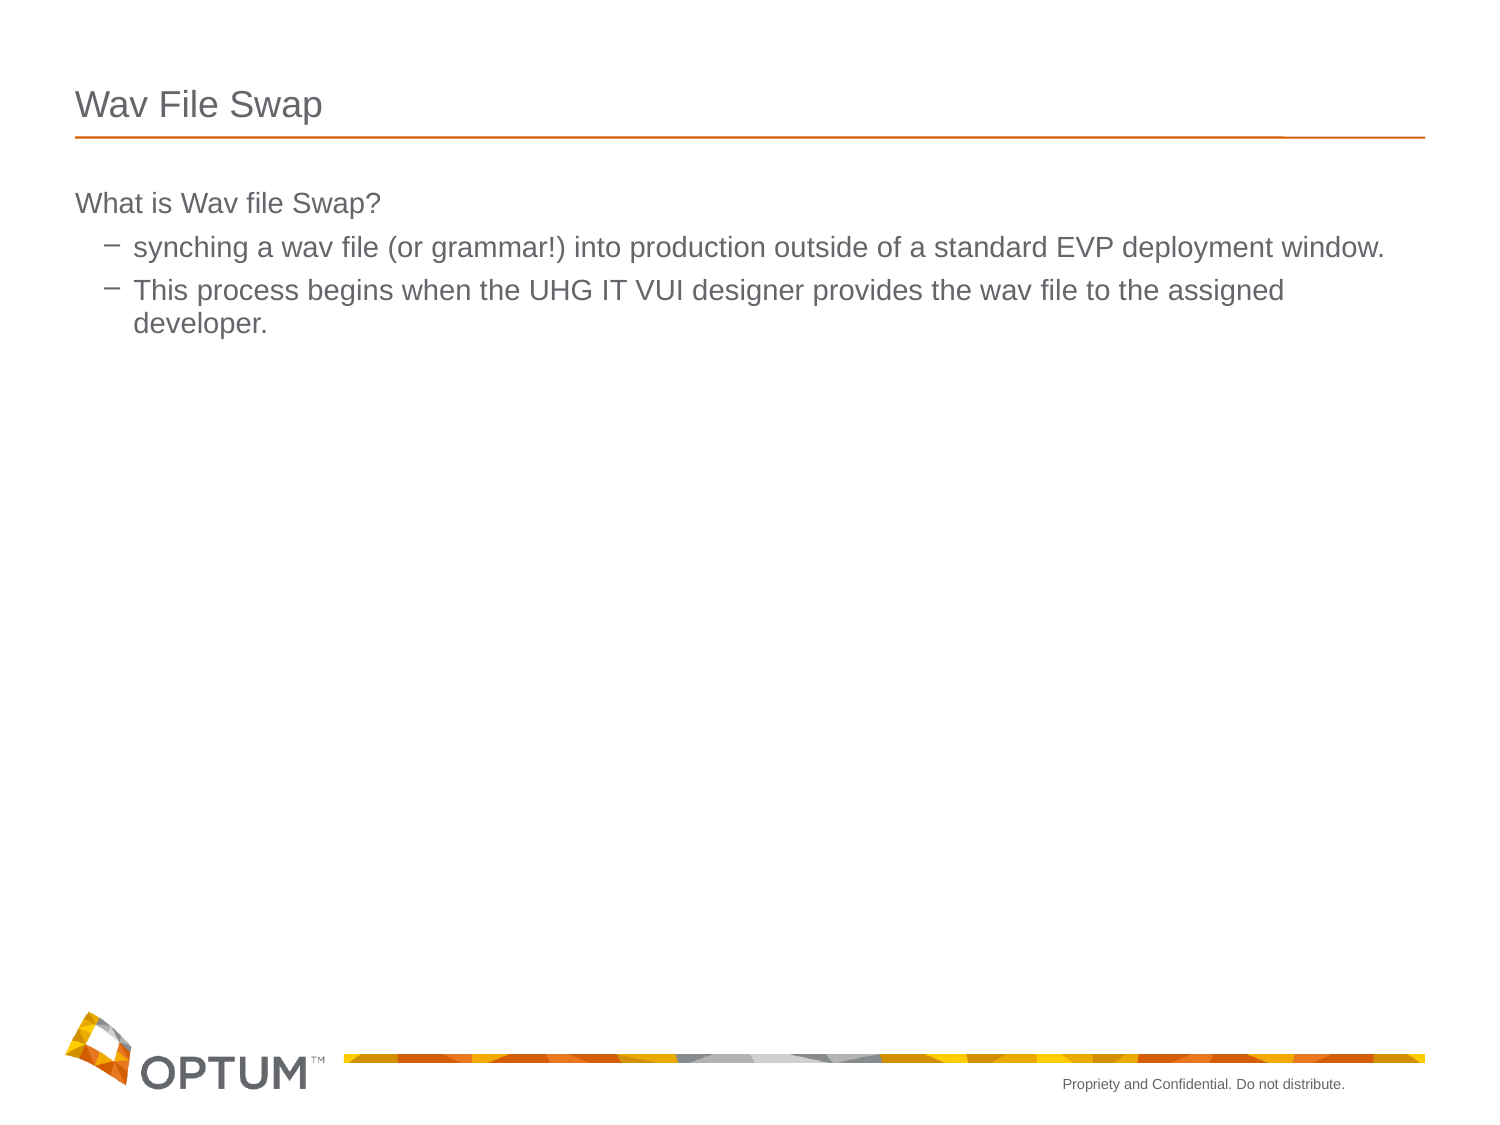

# Wav File Swap
What is Wav file Swap?
synching a wav file (or grammar!) into production outside of a standard EVP deployment window.
This process begins when the UHG IT VUI designer provides the wav file to the assigned developer.